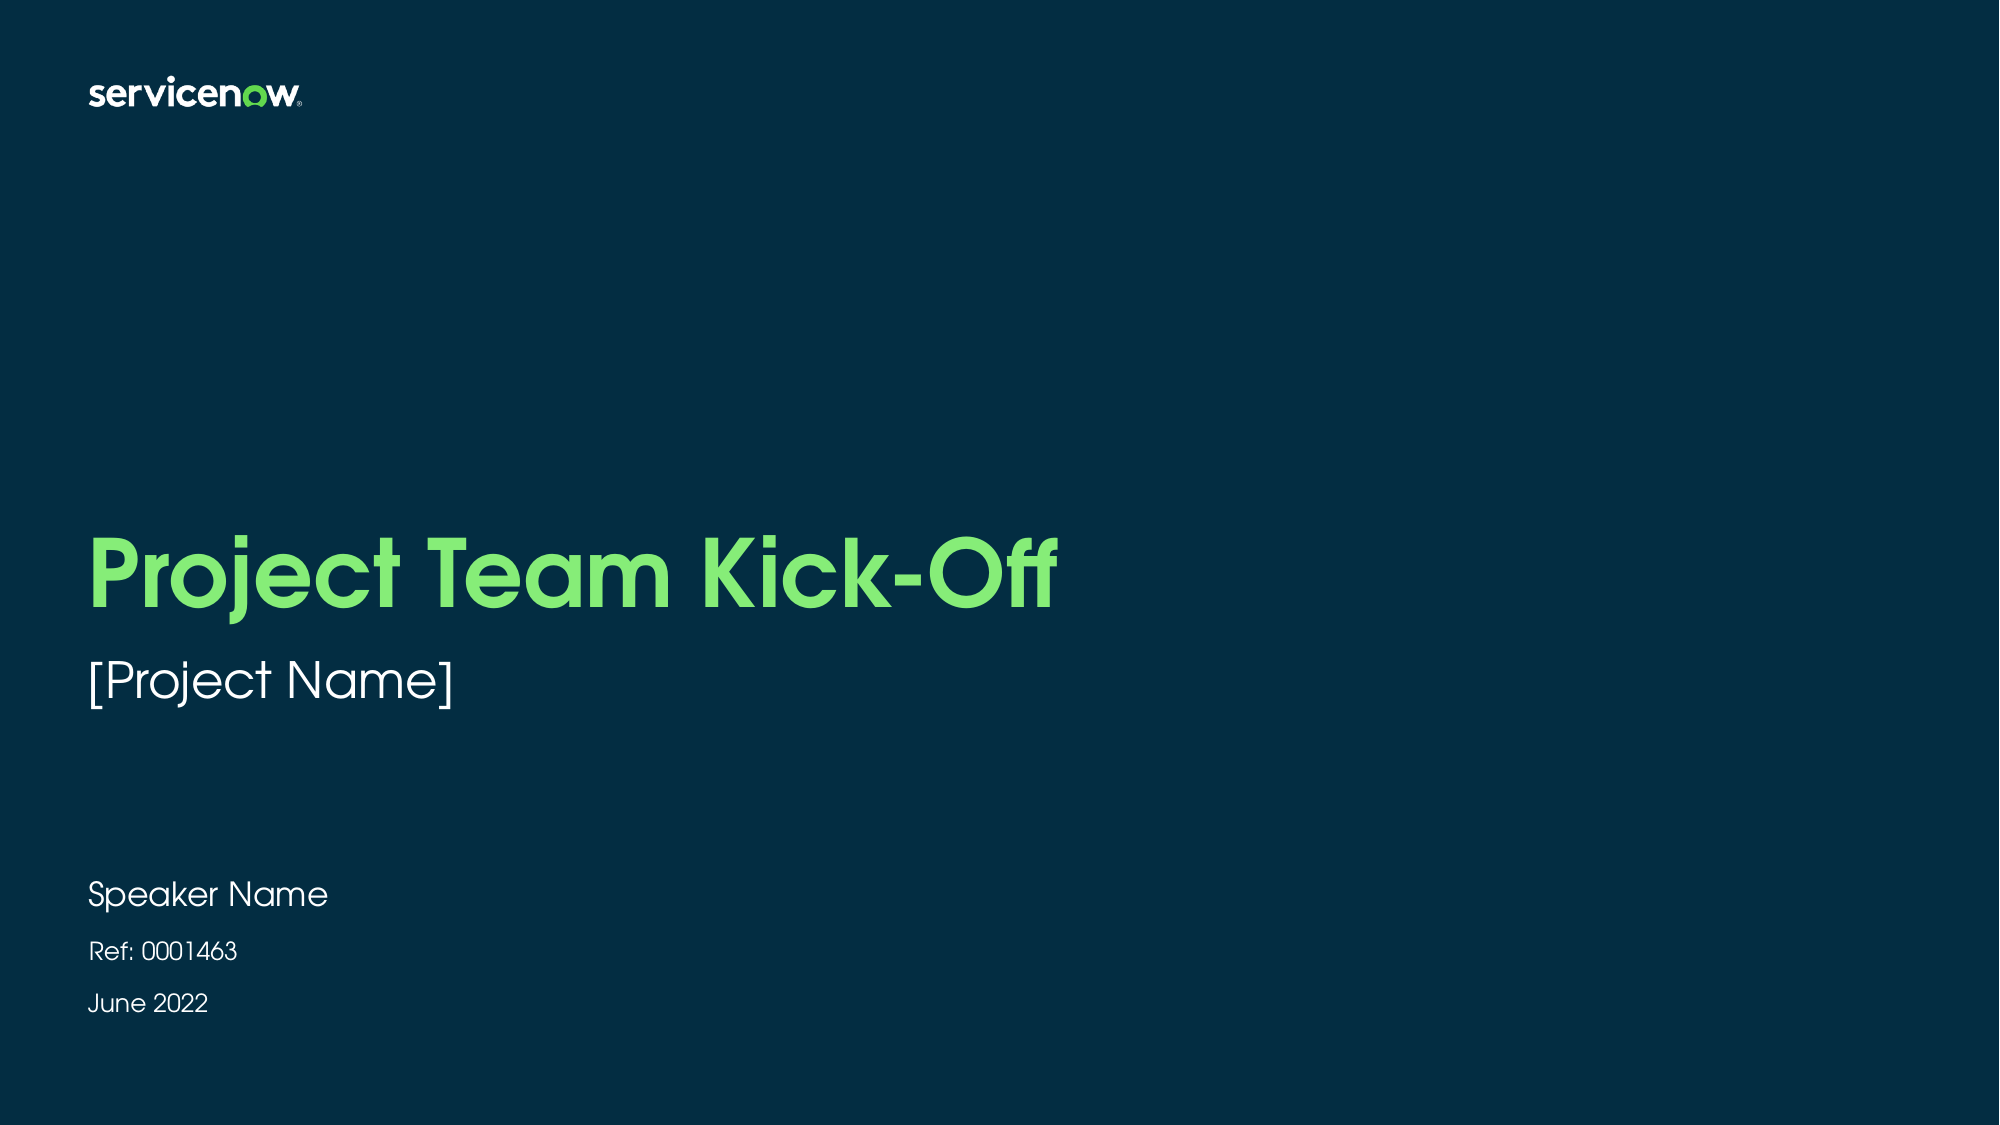

# Project Team Kick-Off
[Project Name]
Speaker Name
Ref: 0001463
June 2022